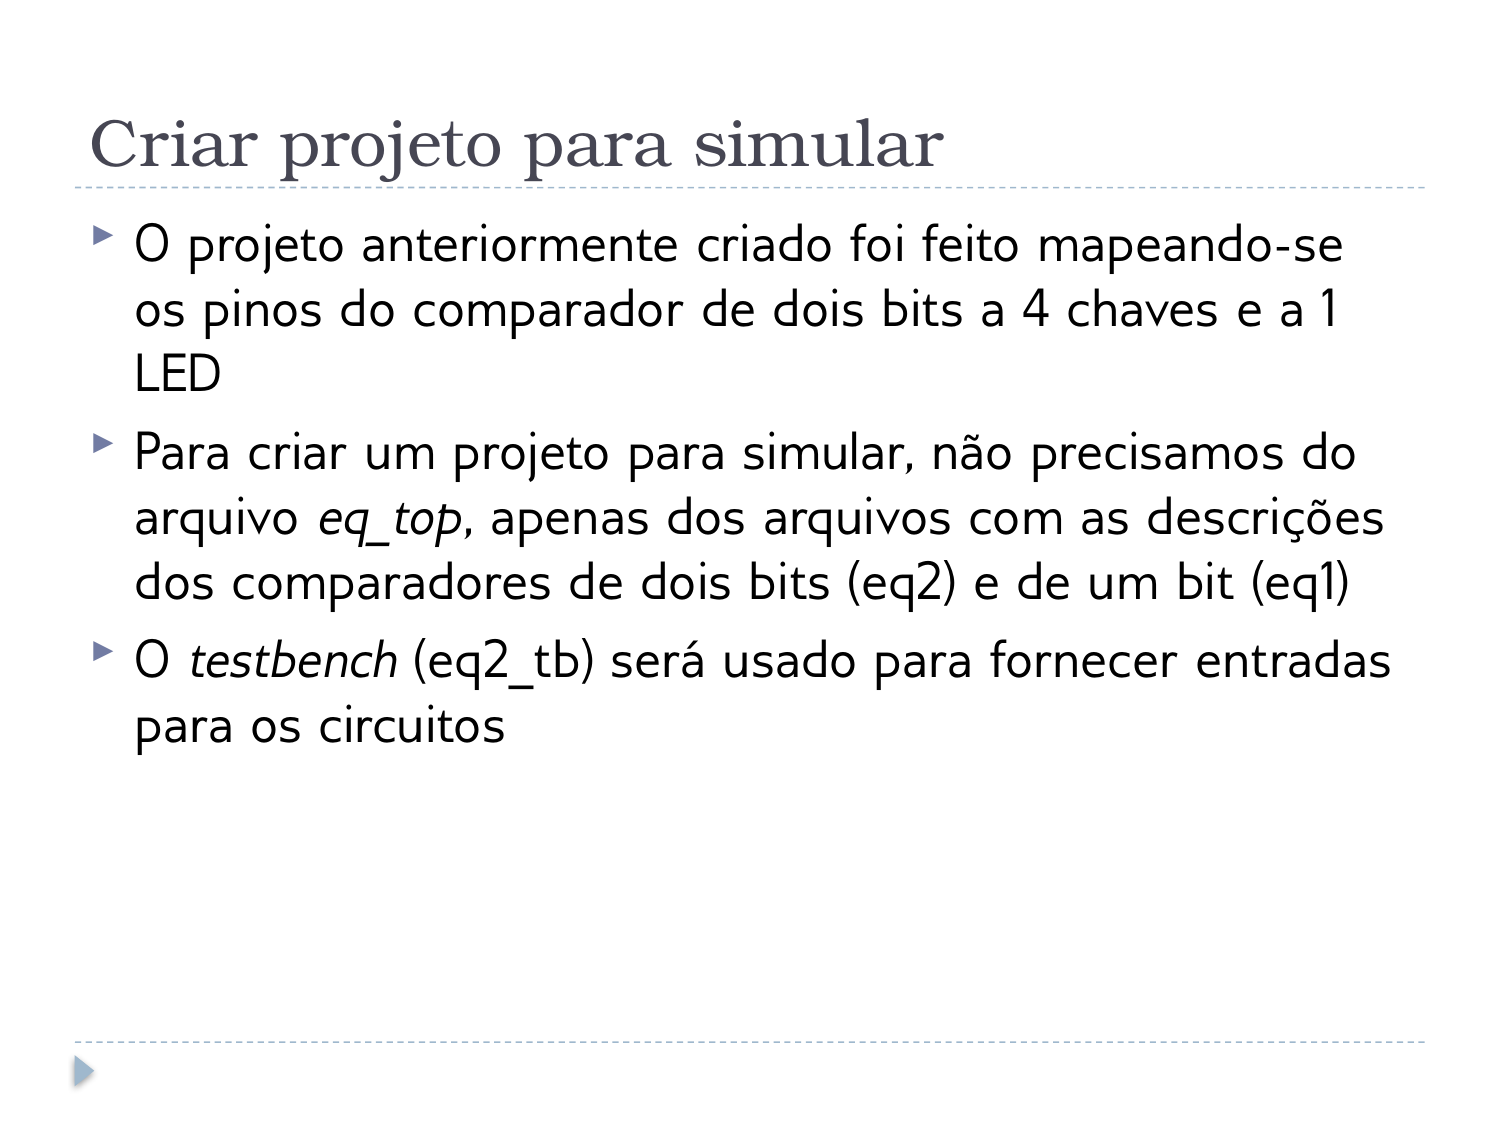

# Criar projeto para simular
O projeto anteriormente criado foi feito mapeando-se os pinos do comparador de dois bits a 4 chaves e a 1 LED
Para criar um projeto para simular, não precisamos do arquivo eq_top, apenas dos arquivos com as descrições dos comparadores de dois bits (eq2) e de um bit (eq1)
O testbench (eq2_tb) será usado para fornecer entradas para os circuitos